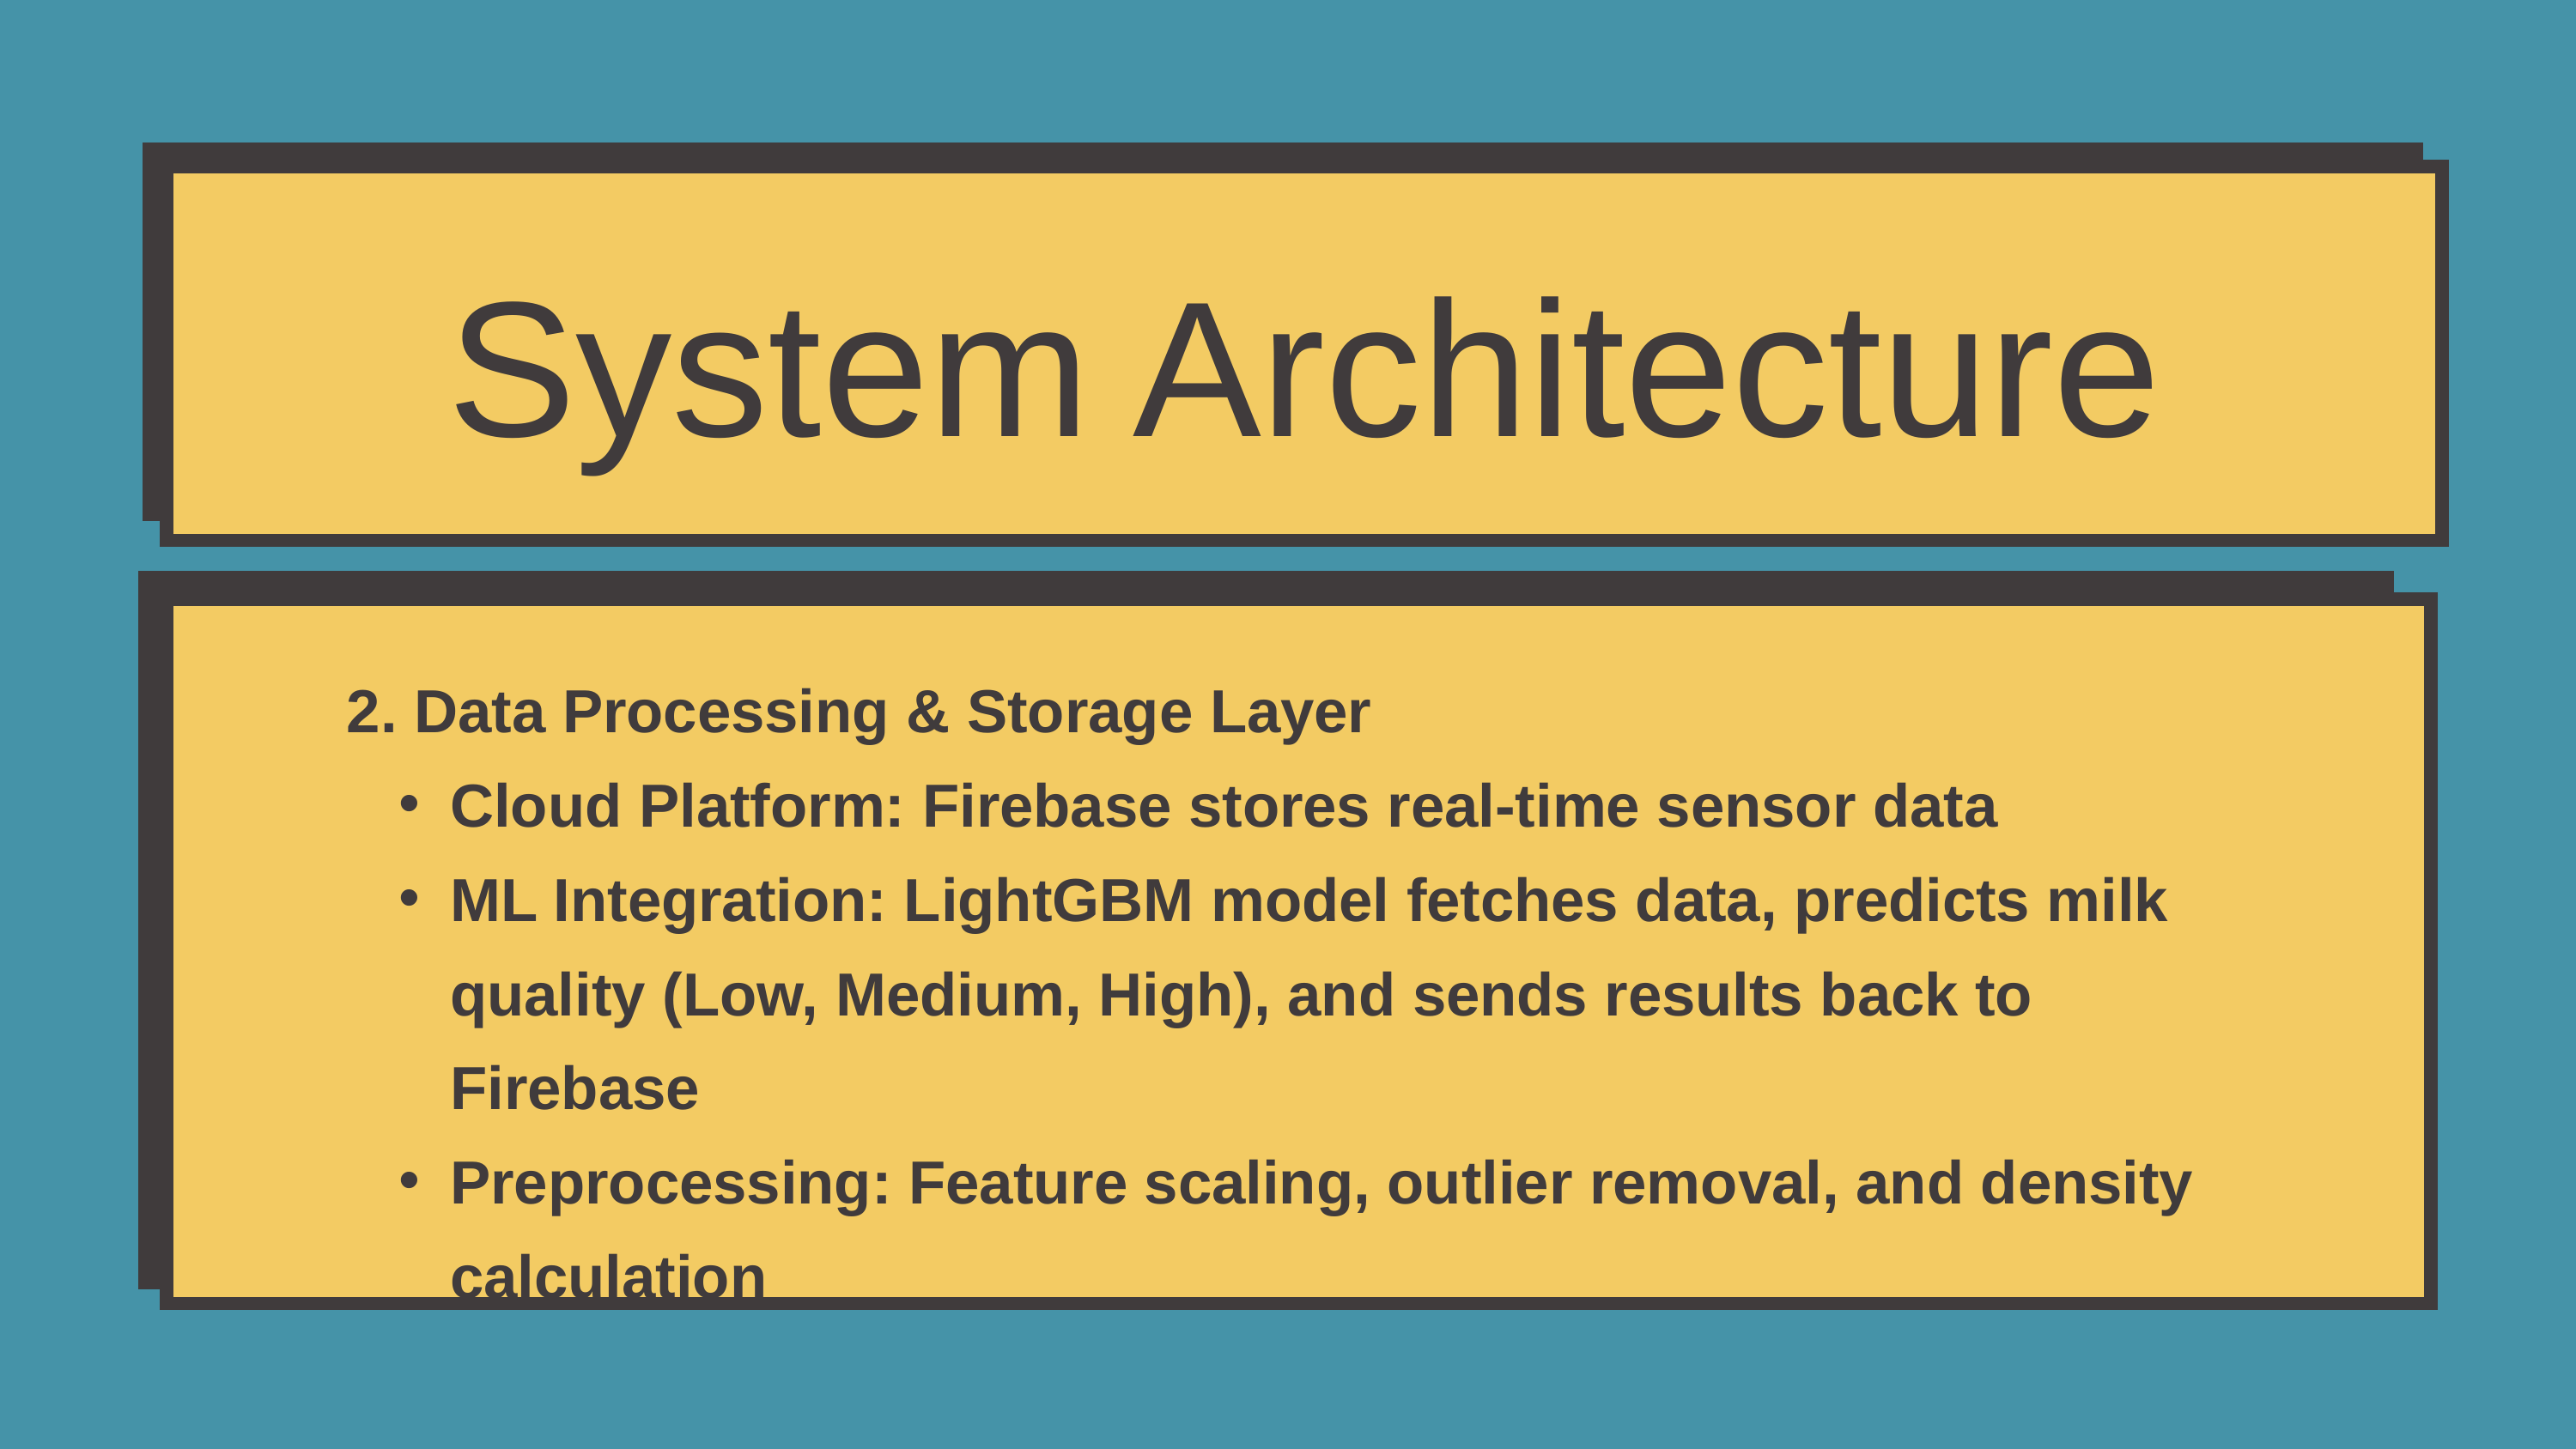

System Architecture

2. Data Processing & Storage Layer
Cloud Platform: Firebase stores real-time sensor data
ML Integration: LightGBM model fetches data, predicts milk quality (Low, Medium, High), and sends results back to Firebase
Preprocessing: Feature scaling, outlier removal, and density calculation